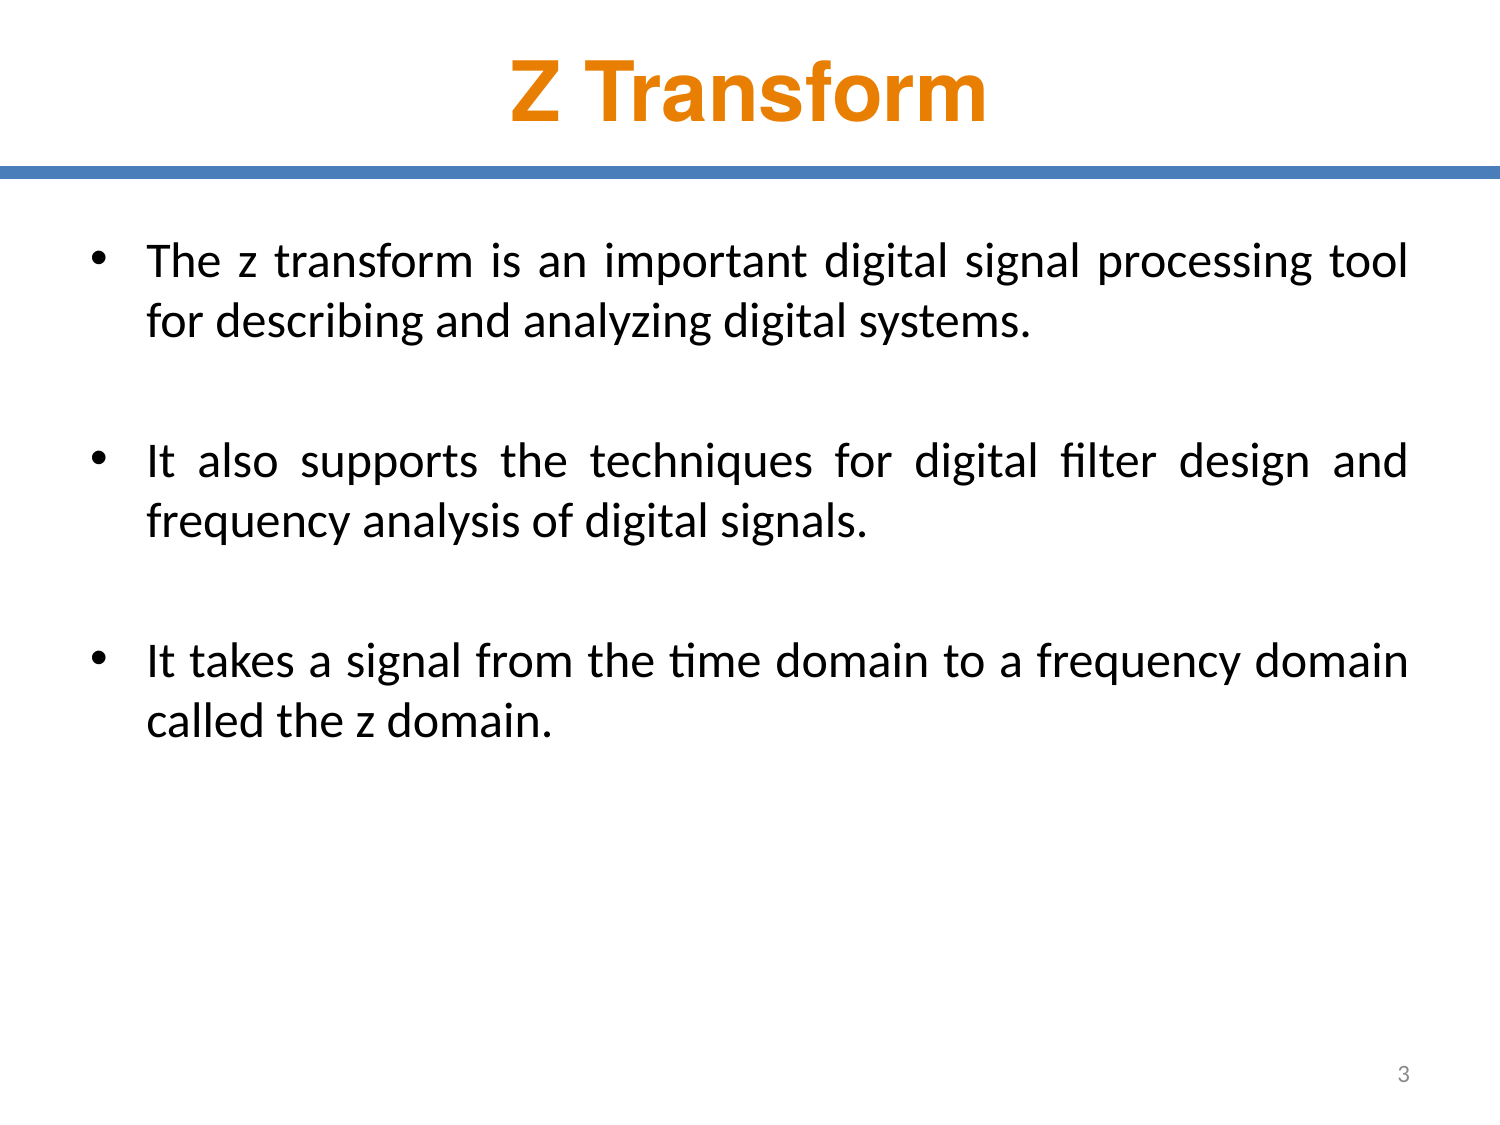

# Z Transform
The z transform is an important digital signal processing tool for describing and analyzing digital systems.

It also supports the techniques for digital filter design and frequency analysis of digital signals.

It takes a signal from the time domain to a frequency domain called the z domain.

3